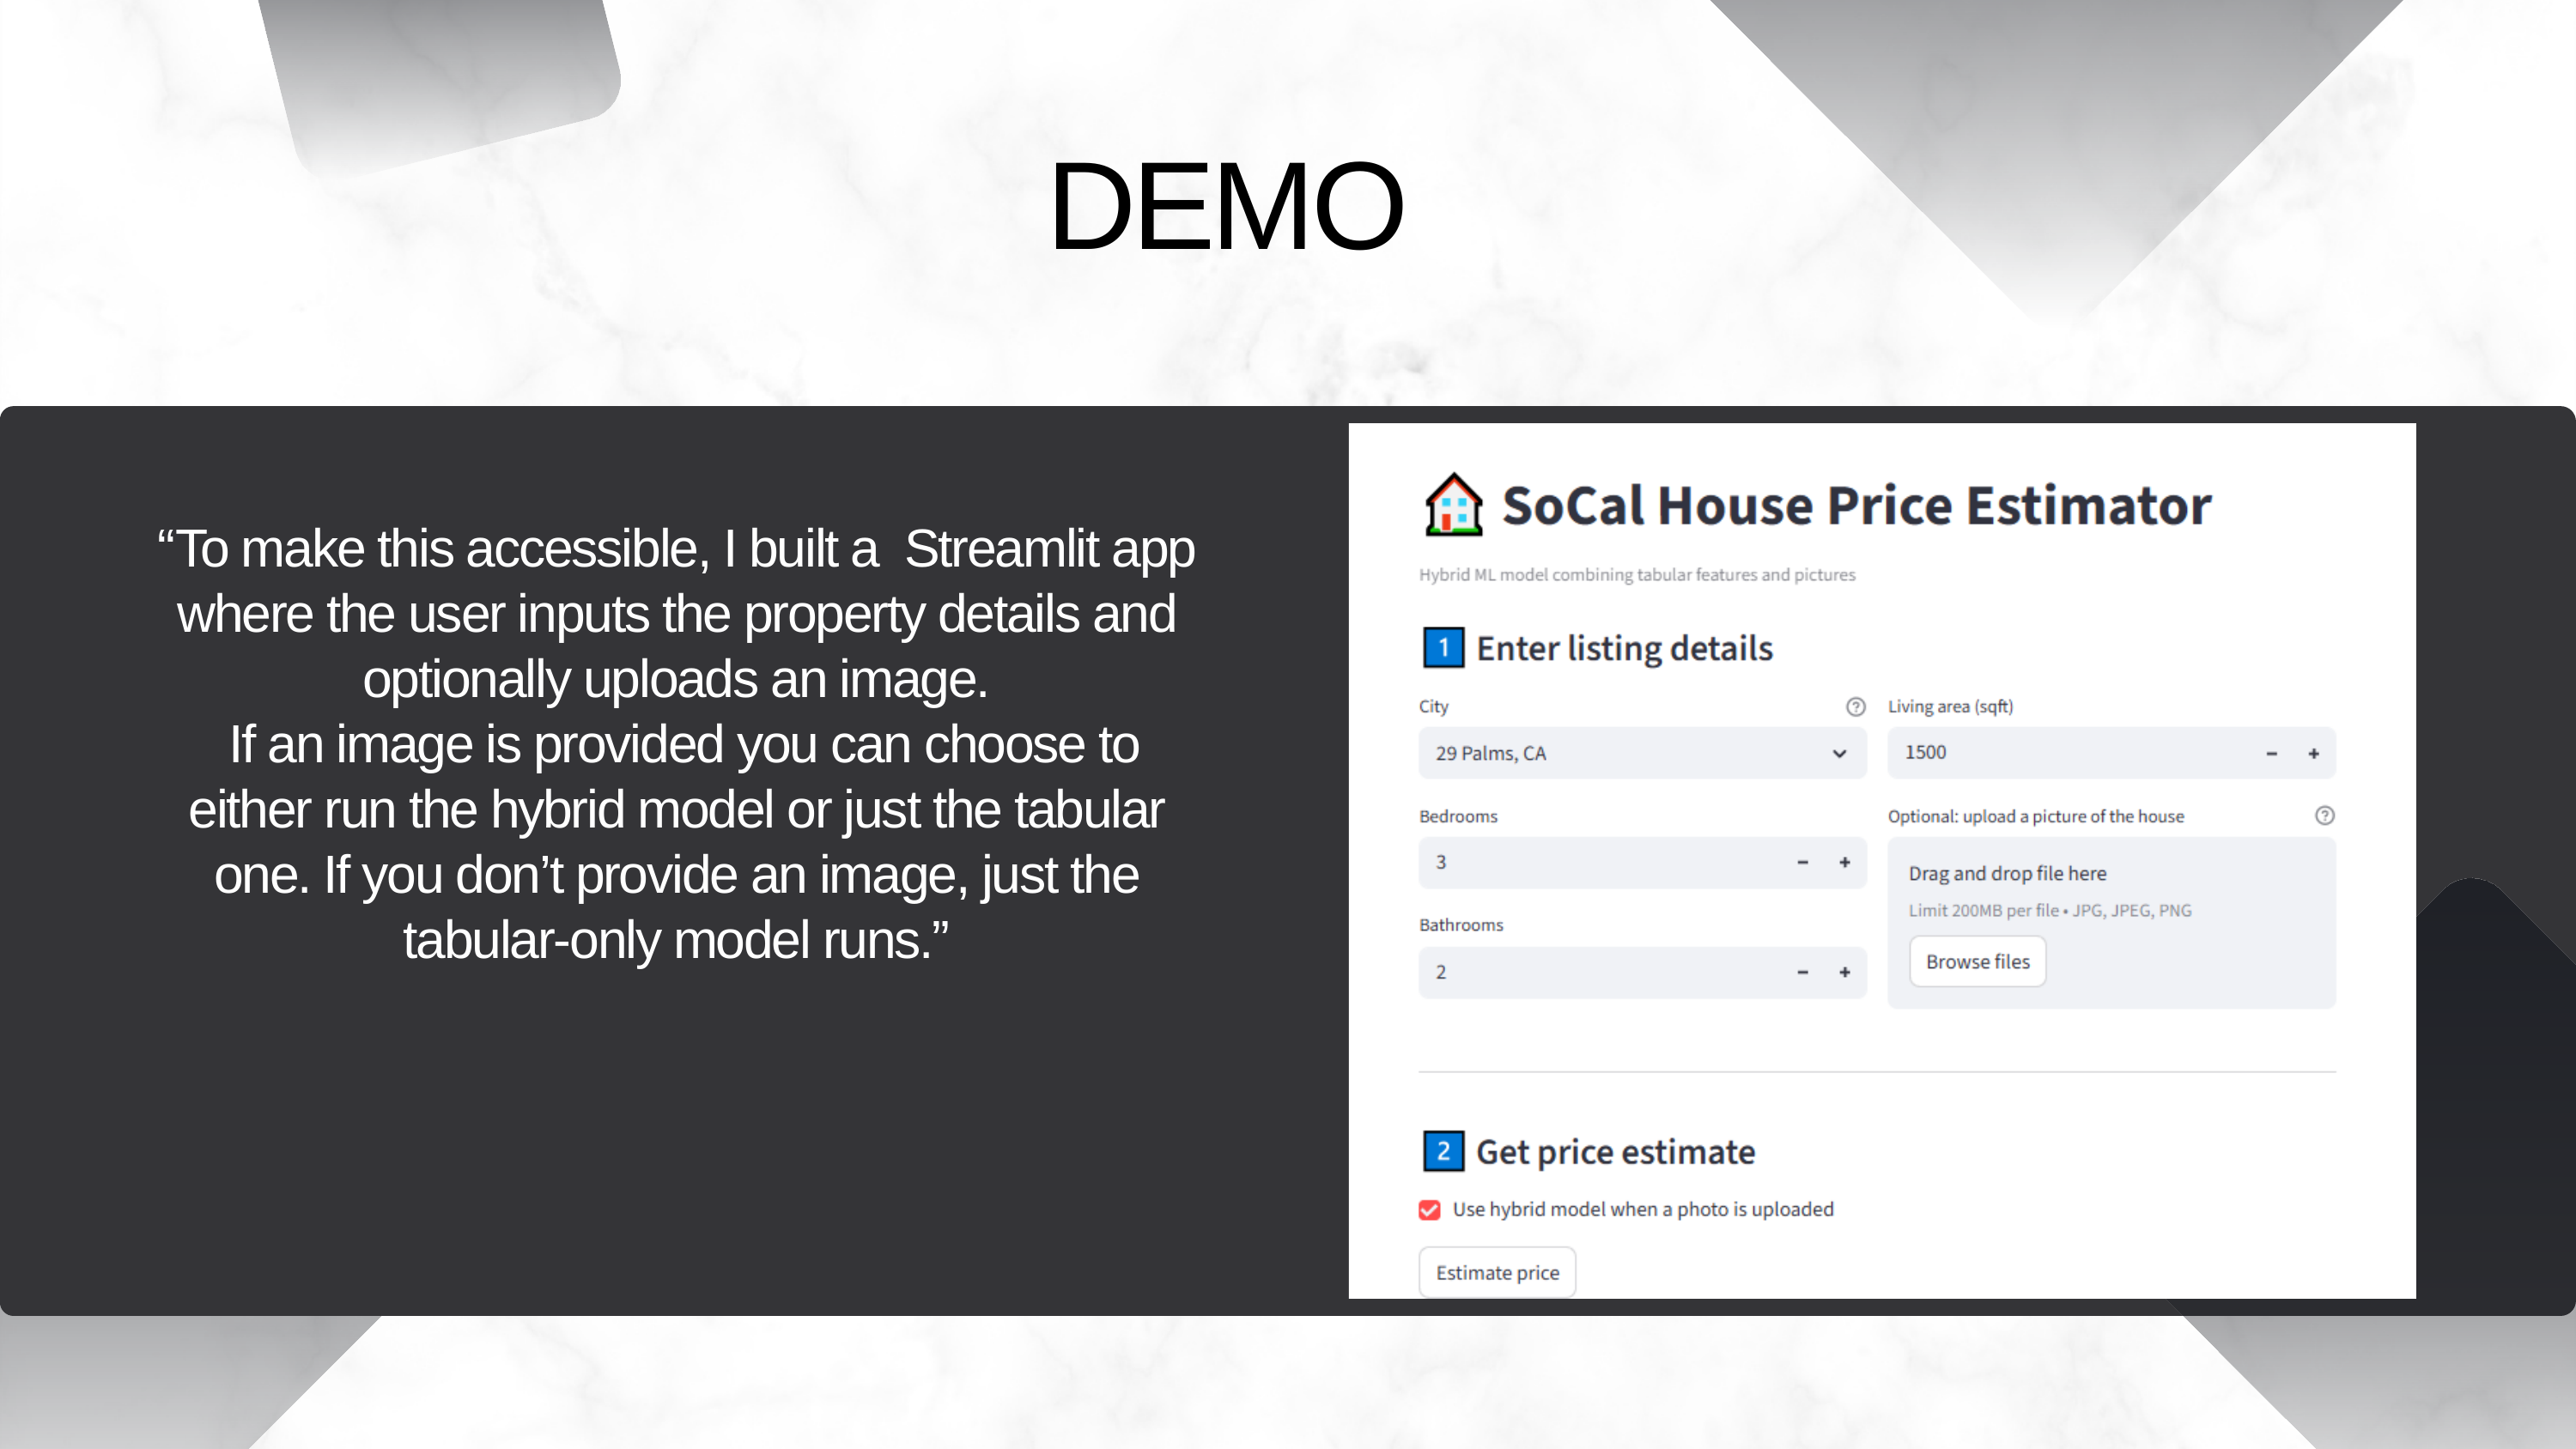

DEMO

“To make this accessible, I built a  Streamlit app where the user inputs the property details and optionally uploads an image.
 If an image is provided you can choose to either run the hybrid model or just the tabular one. If you don’t provide an image, just the tabular-only model runs.”